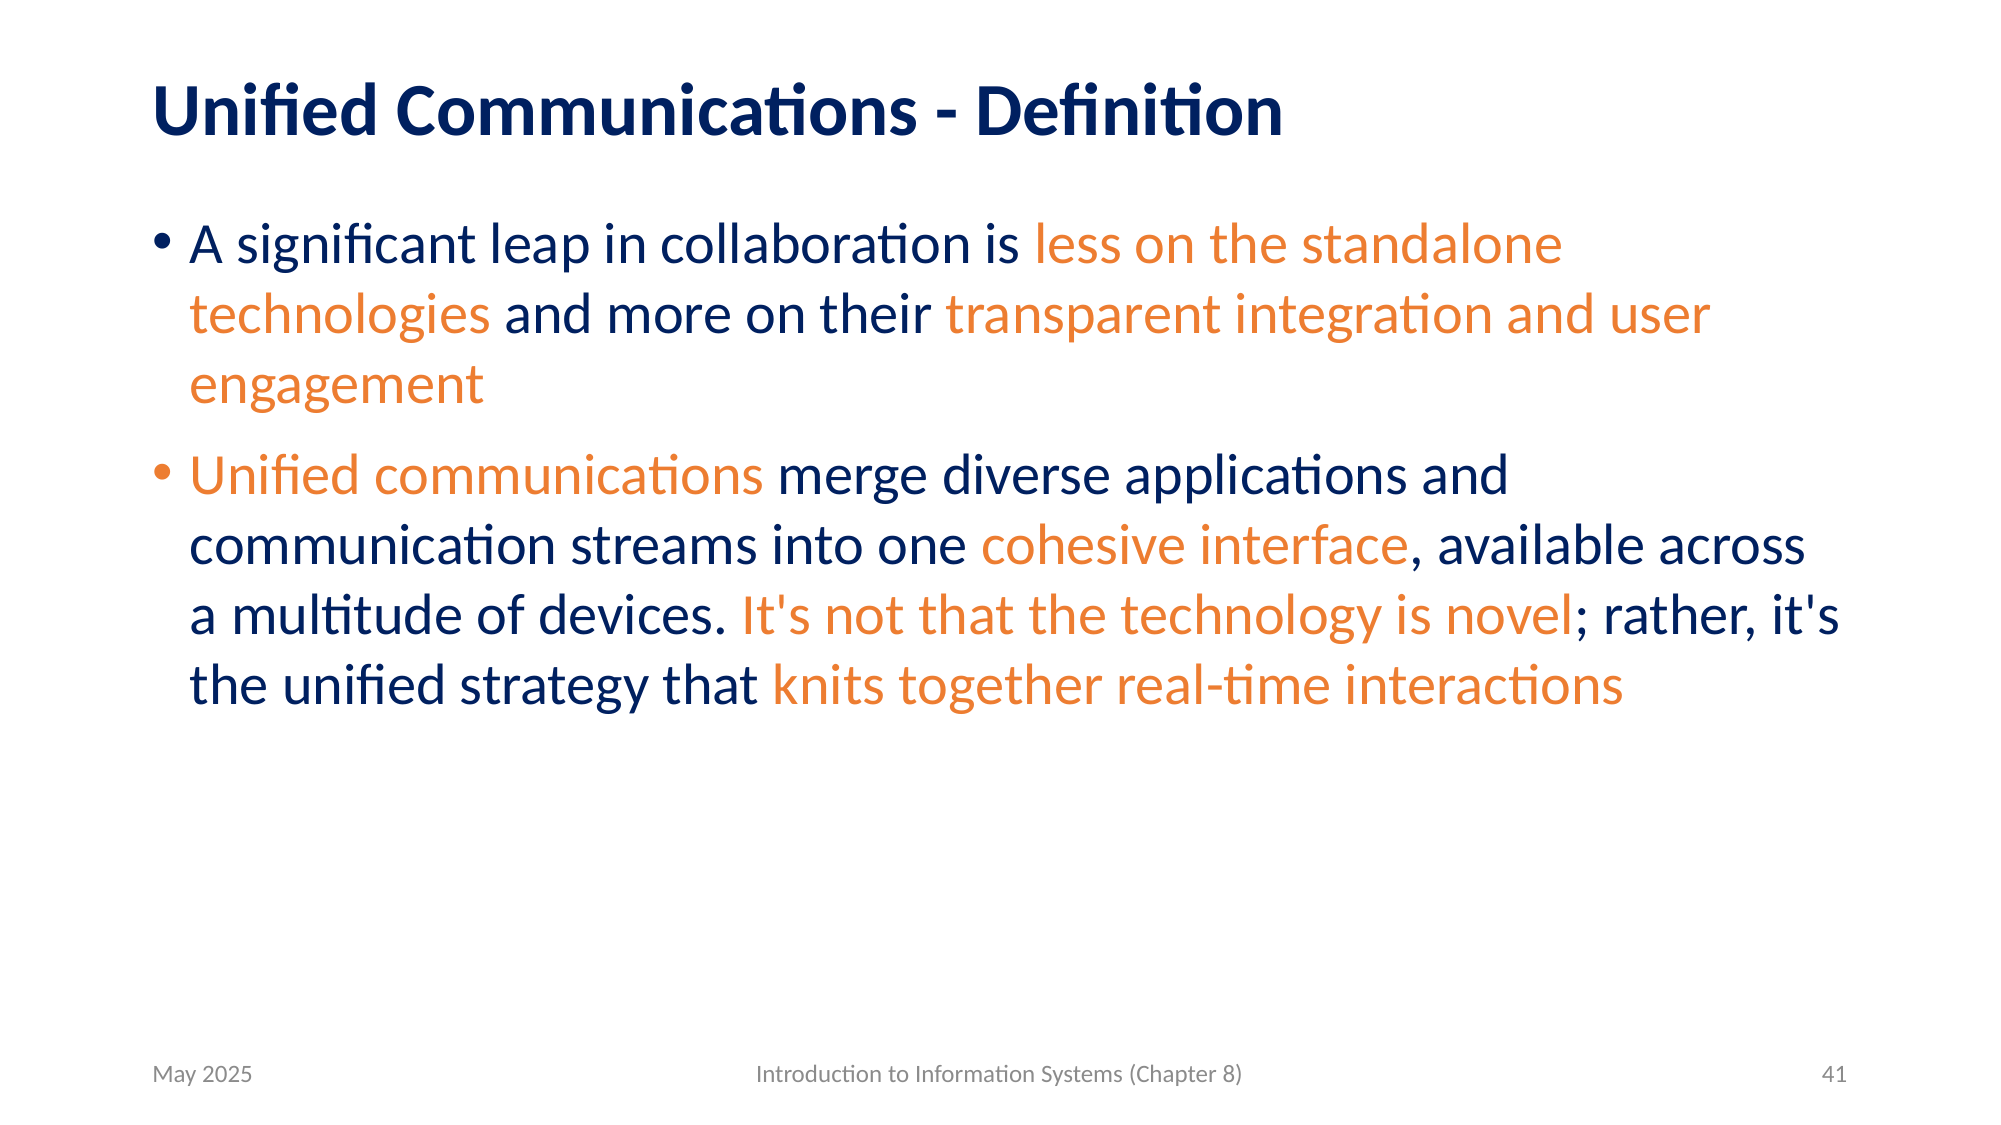

# Unified Communications - Definition
A significant leap in collaboration is less on the standalone technologies and more on their transparent integration and user engagement
Unified communications merge diverse applications and communication streams into one cohesive interface, available across a multitude of devices. It's not that the technology is novel; rather, it's the unified strategy that knits together real-time interactions
May 2025
Introduction to Information Systems (Chapter 8)
41